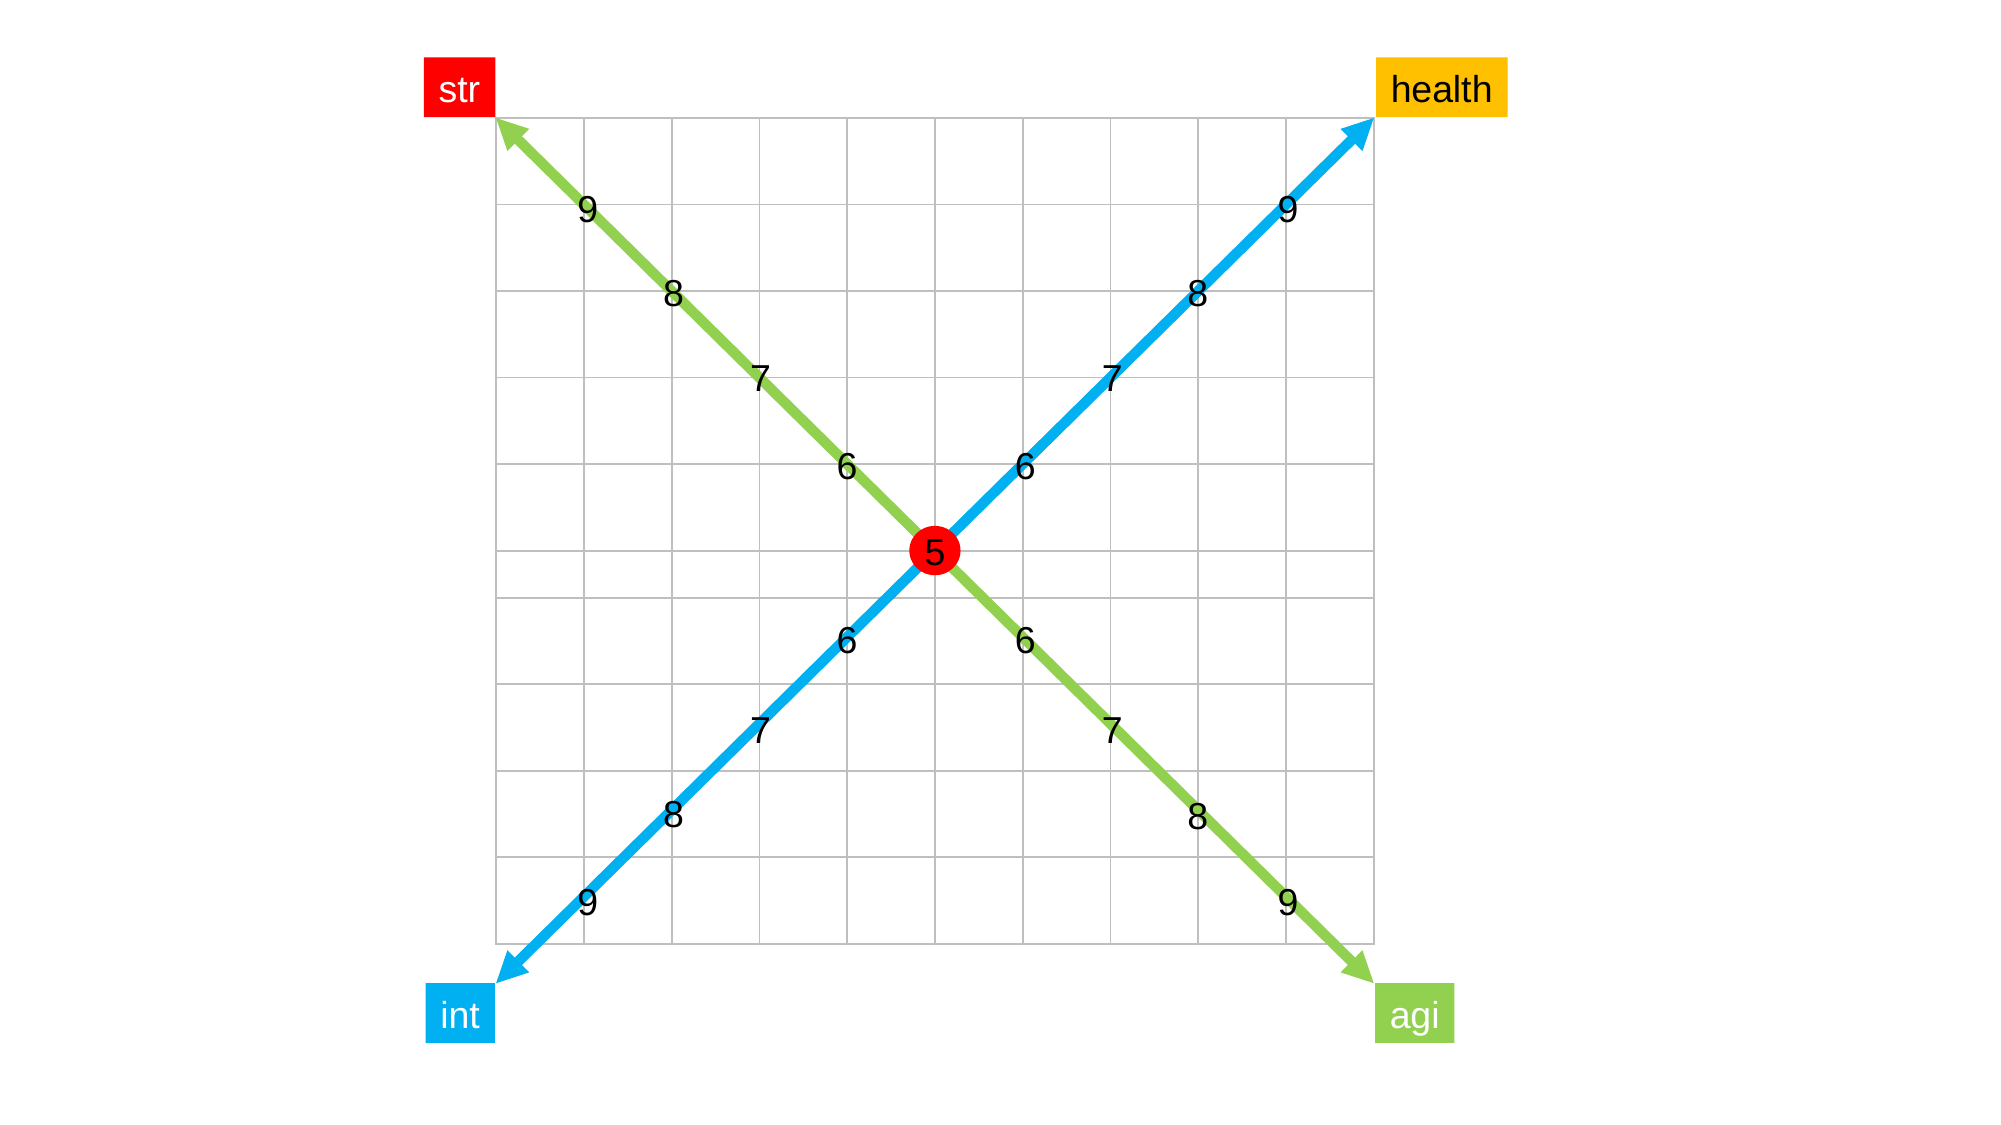

str
health
|  |  |  |  |  |  |  |  |  |  |
| --- | --- | --- | --- | --- | --- | --- | --- | --- | --- |
|  |  |  |  |  |  |  |  |  |  |
|  |  |  |  |  |  |  |  |  |  |
|  |  |  |  |  |  |  |  |  |  |
|  |  |  |  |  |  |  |  |  |  |
|  |  |  |  |  |  |  |  |  |  |
|  |  |  |  |  |  |  |  |  |  |
|  |  |  |  |  |  |  |  |  |  |
|  |  |  |  |  |  |  |  |  |  |
|  |  |  |  |  |  |  |  |  |  |
9
9
8
8
7
7
6
6
5

6
6
7
7
8
8
9
9
int
agi